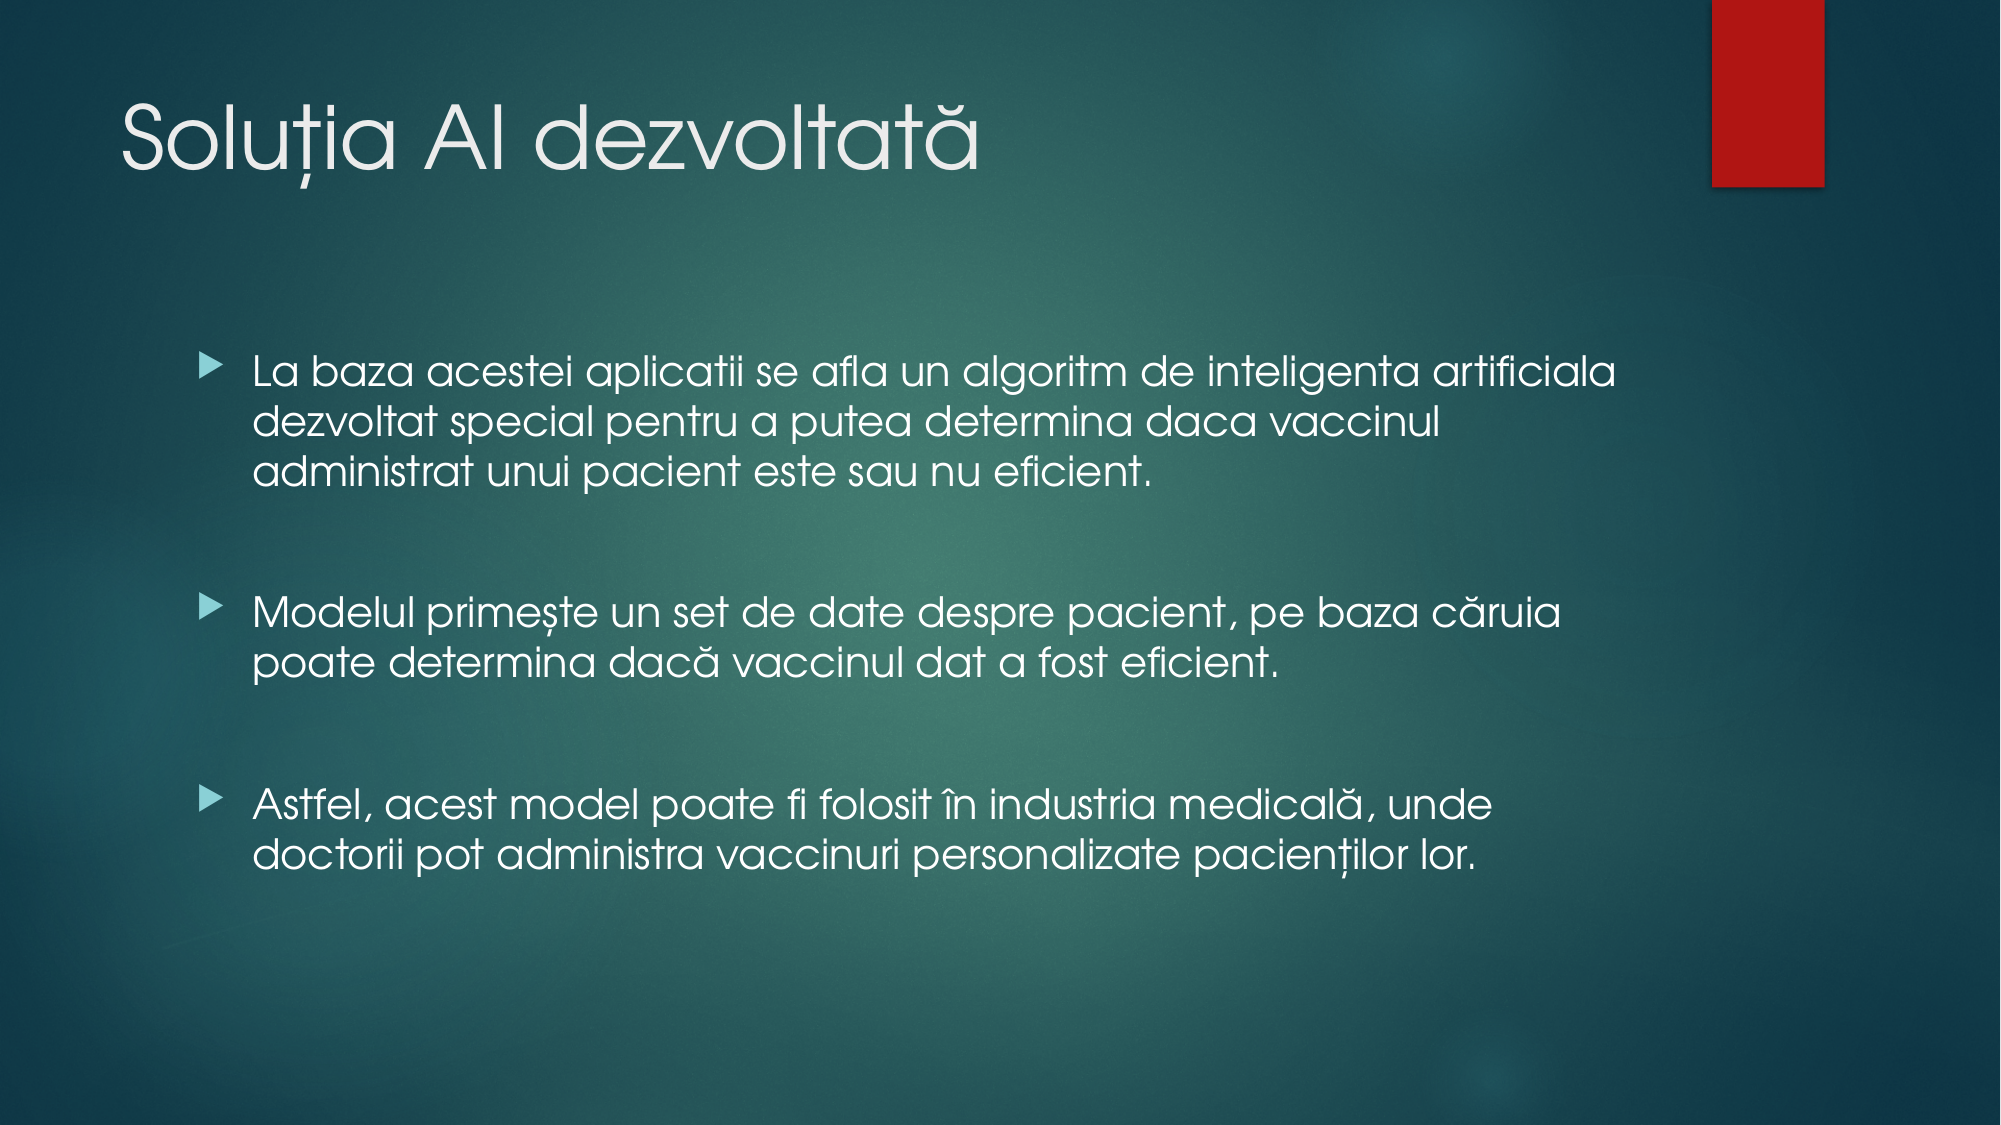

# Soluția AI dezvoltată
La baza acestei aplicatii se afla un algoritm de inteligenta artificiala dezvoltat special pentru a putea determina daca vaccinul administrat unui pacient este sau nu eficient.

Modelul primește un set de date despre pacient, pe baza căruia poate determina dacă vaccinul dat a fost eficient.

Astfel, acest model poate fi folosit în industria medicală, unde doctorii pot administra vaccinuri personalizate pacienților lor.